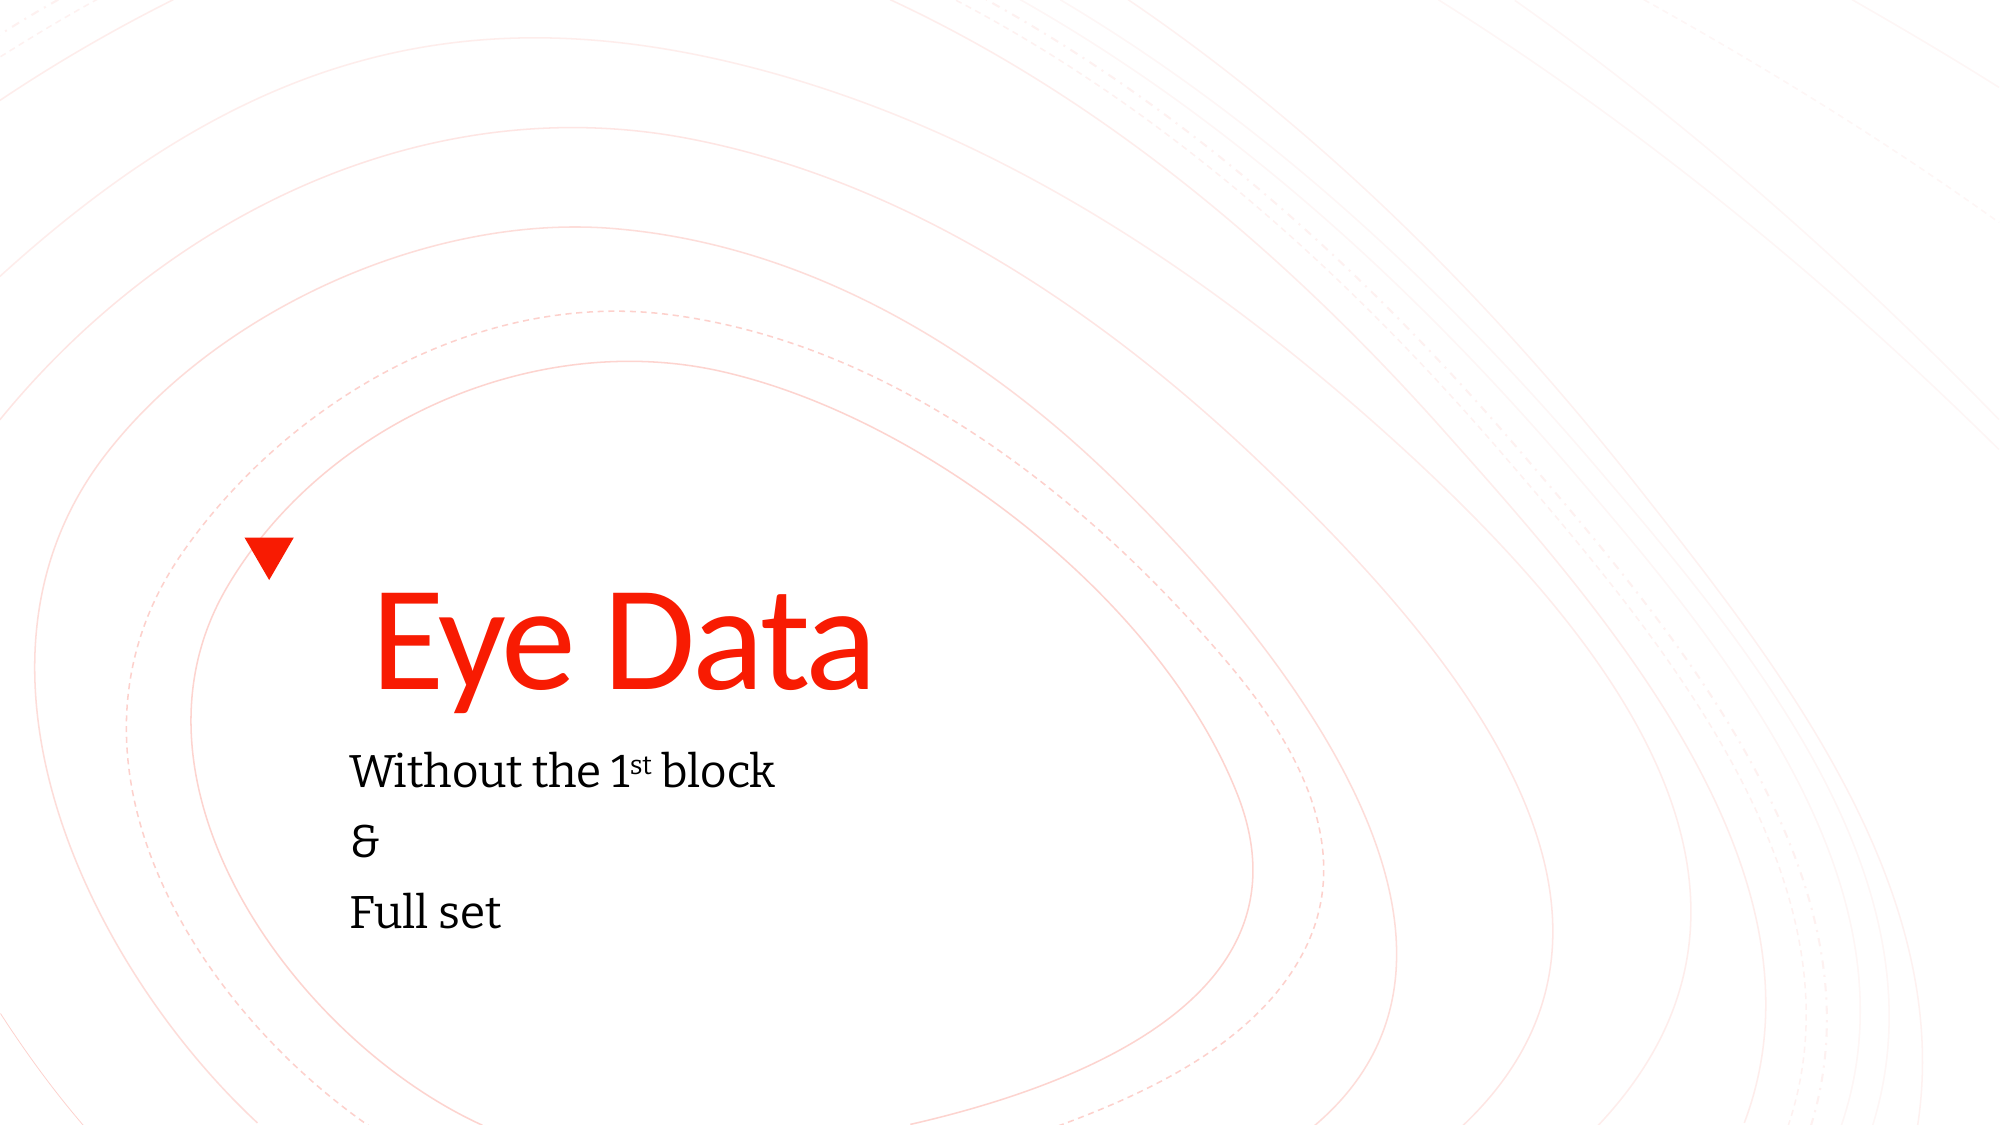

# Eye Data

Without the 1st block
&
Full set